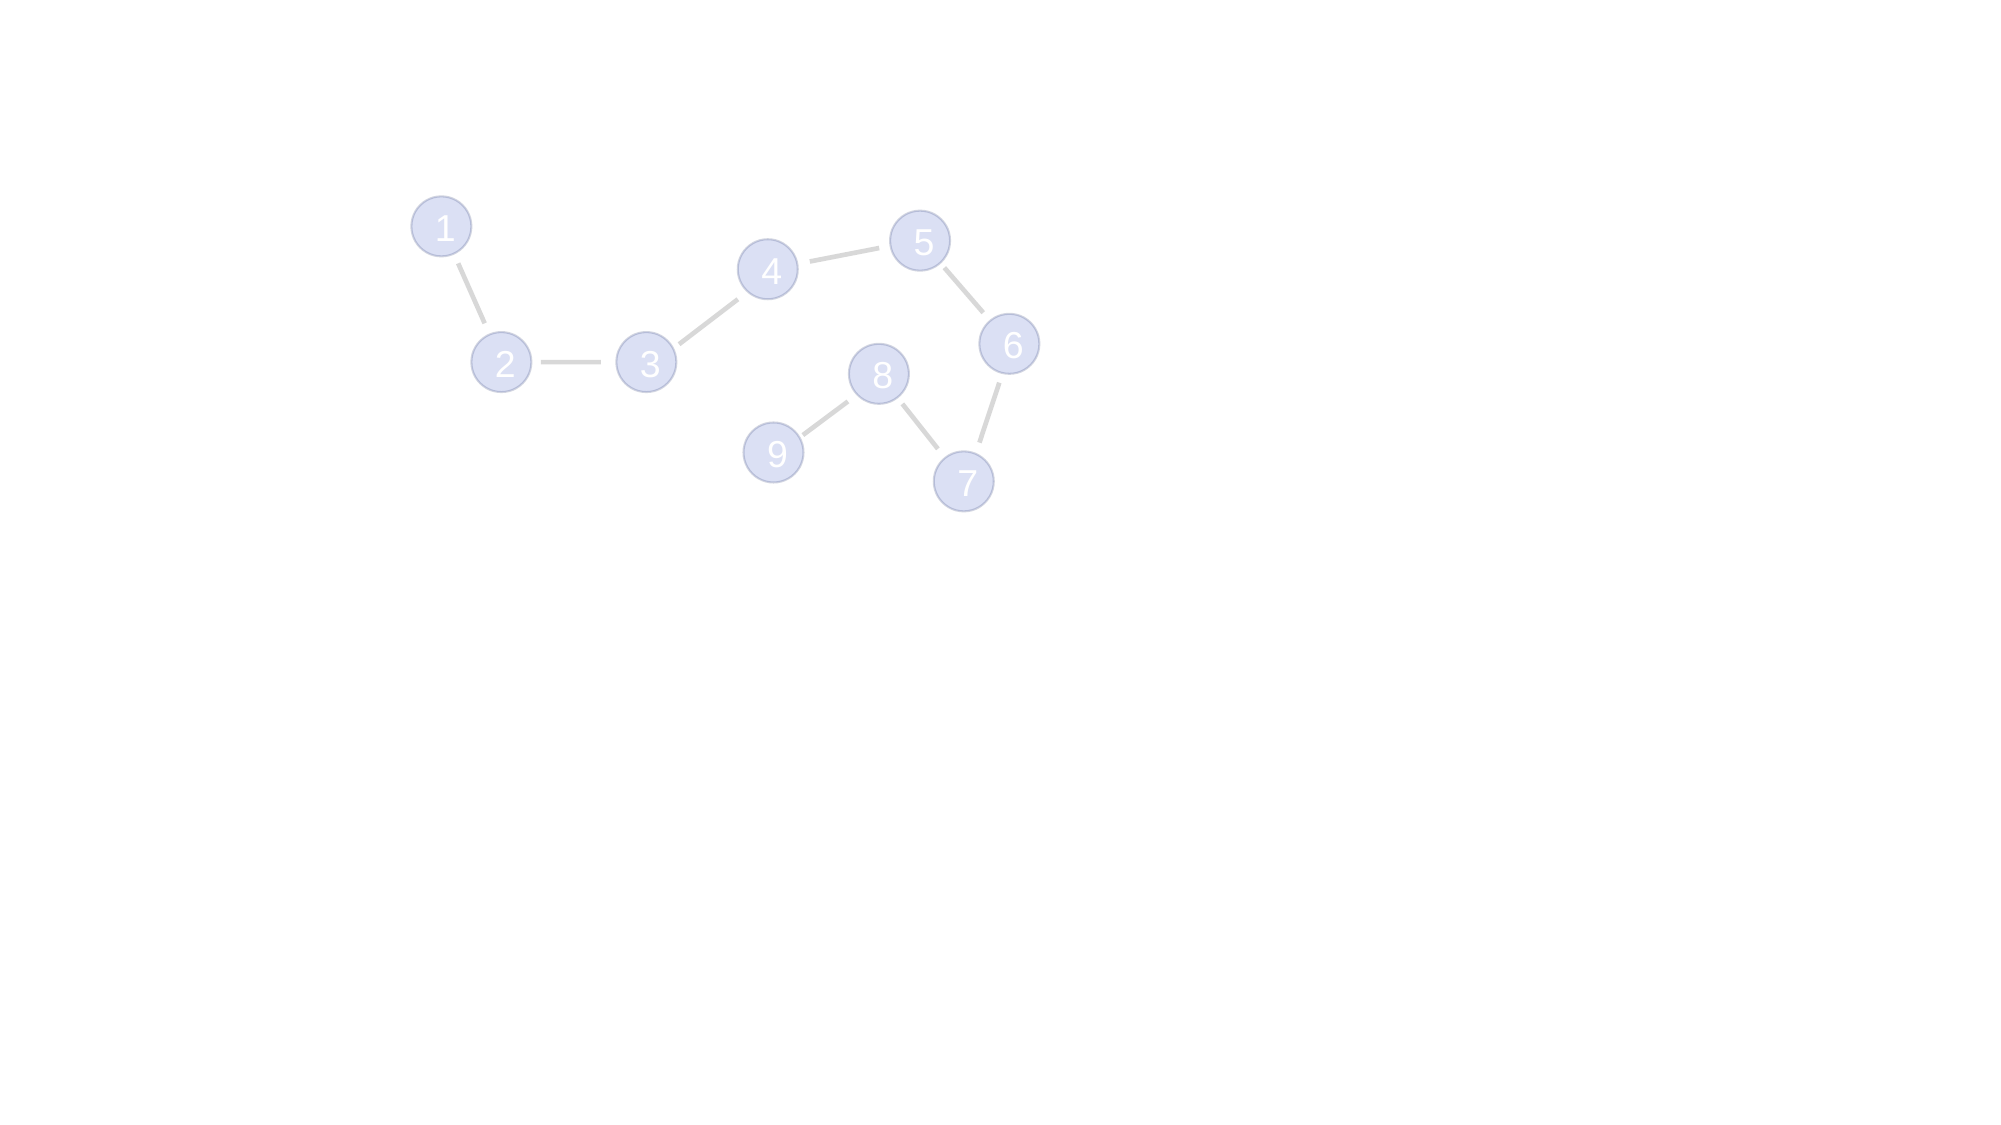

1
5
4
6
2
3
8
9
7